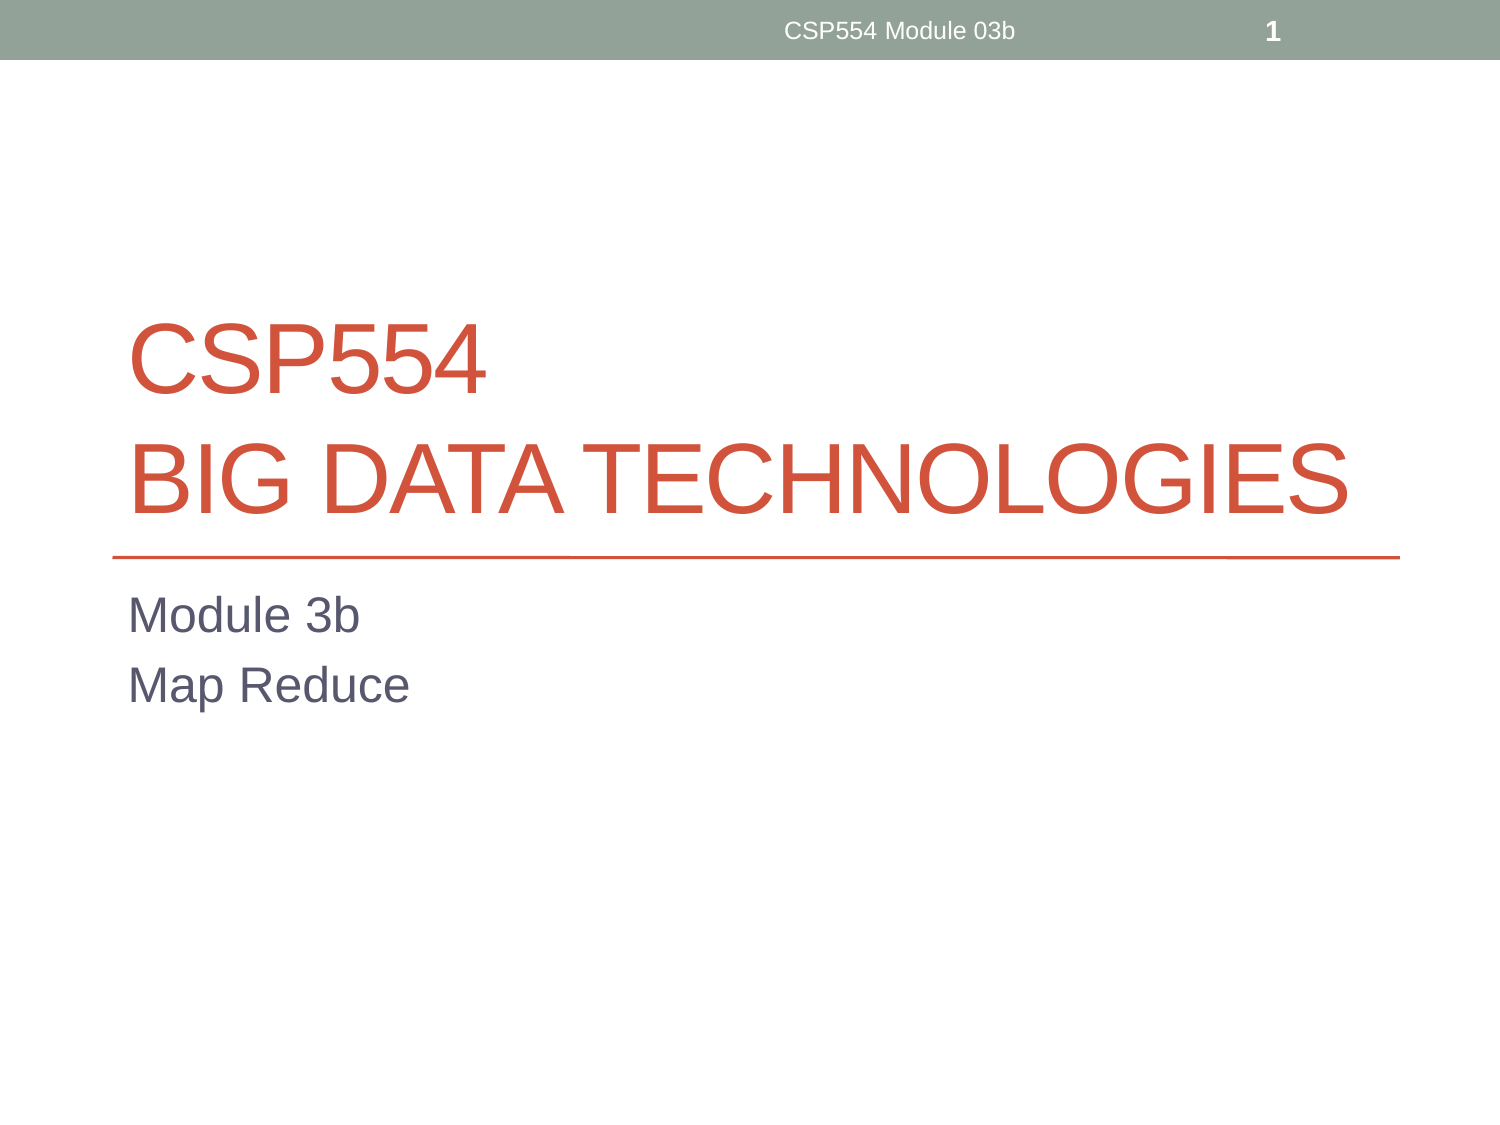

CSP554 Module 03b
1
# CSP554 Big Data Technologies
Module 3b
Map Reduce